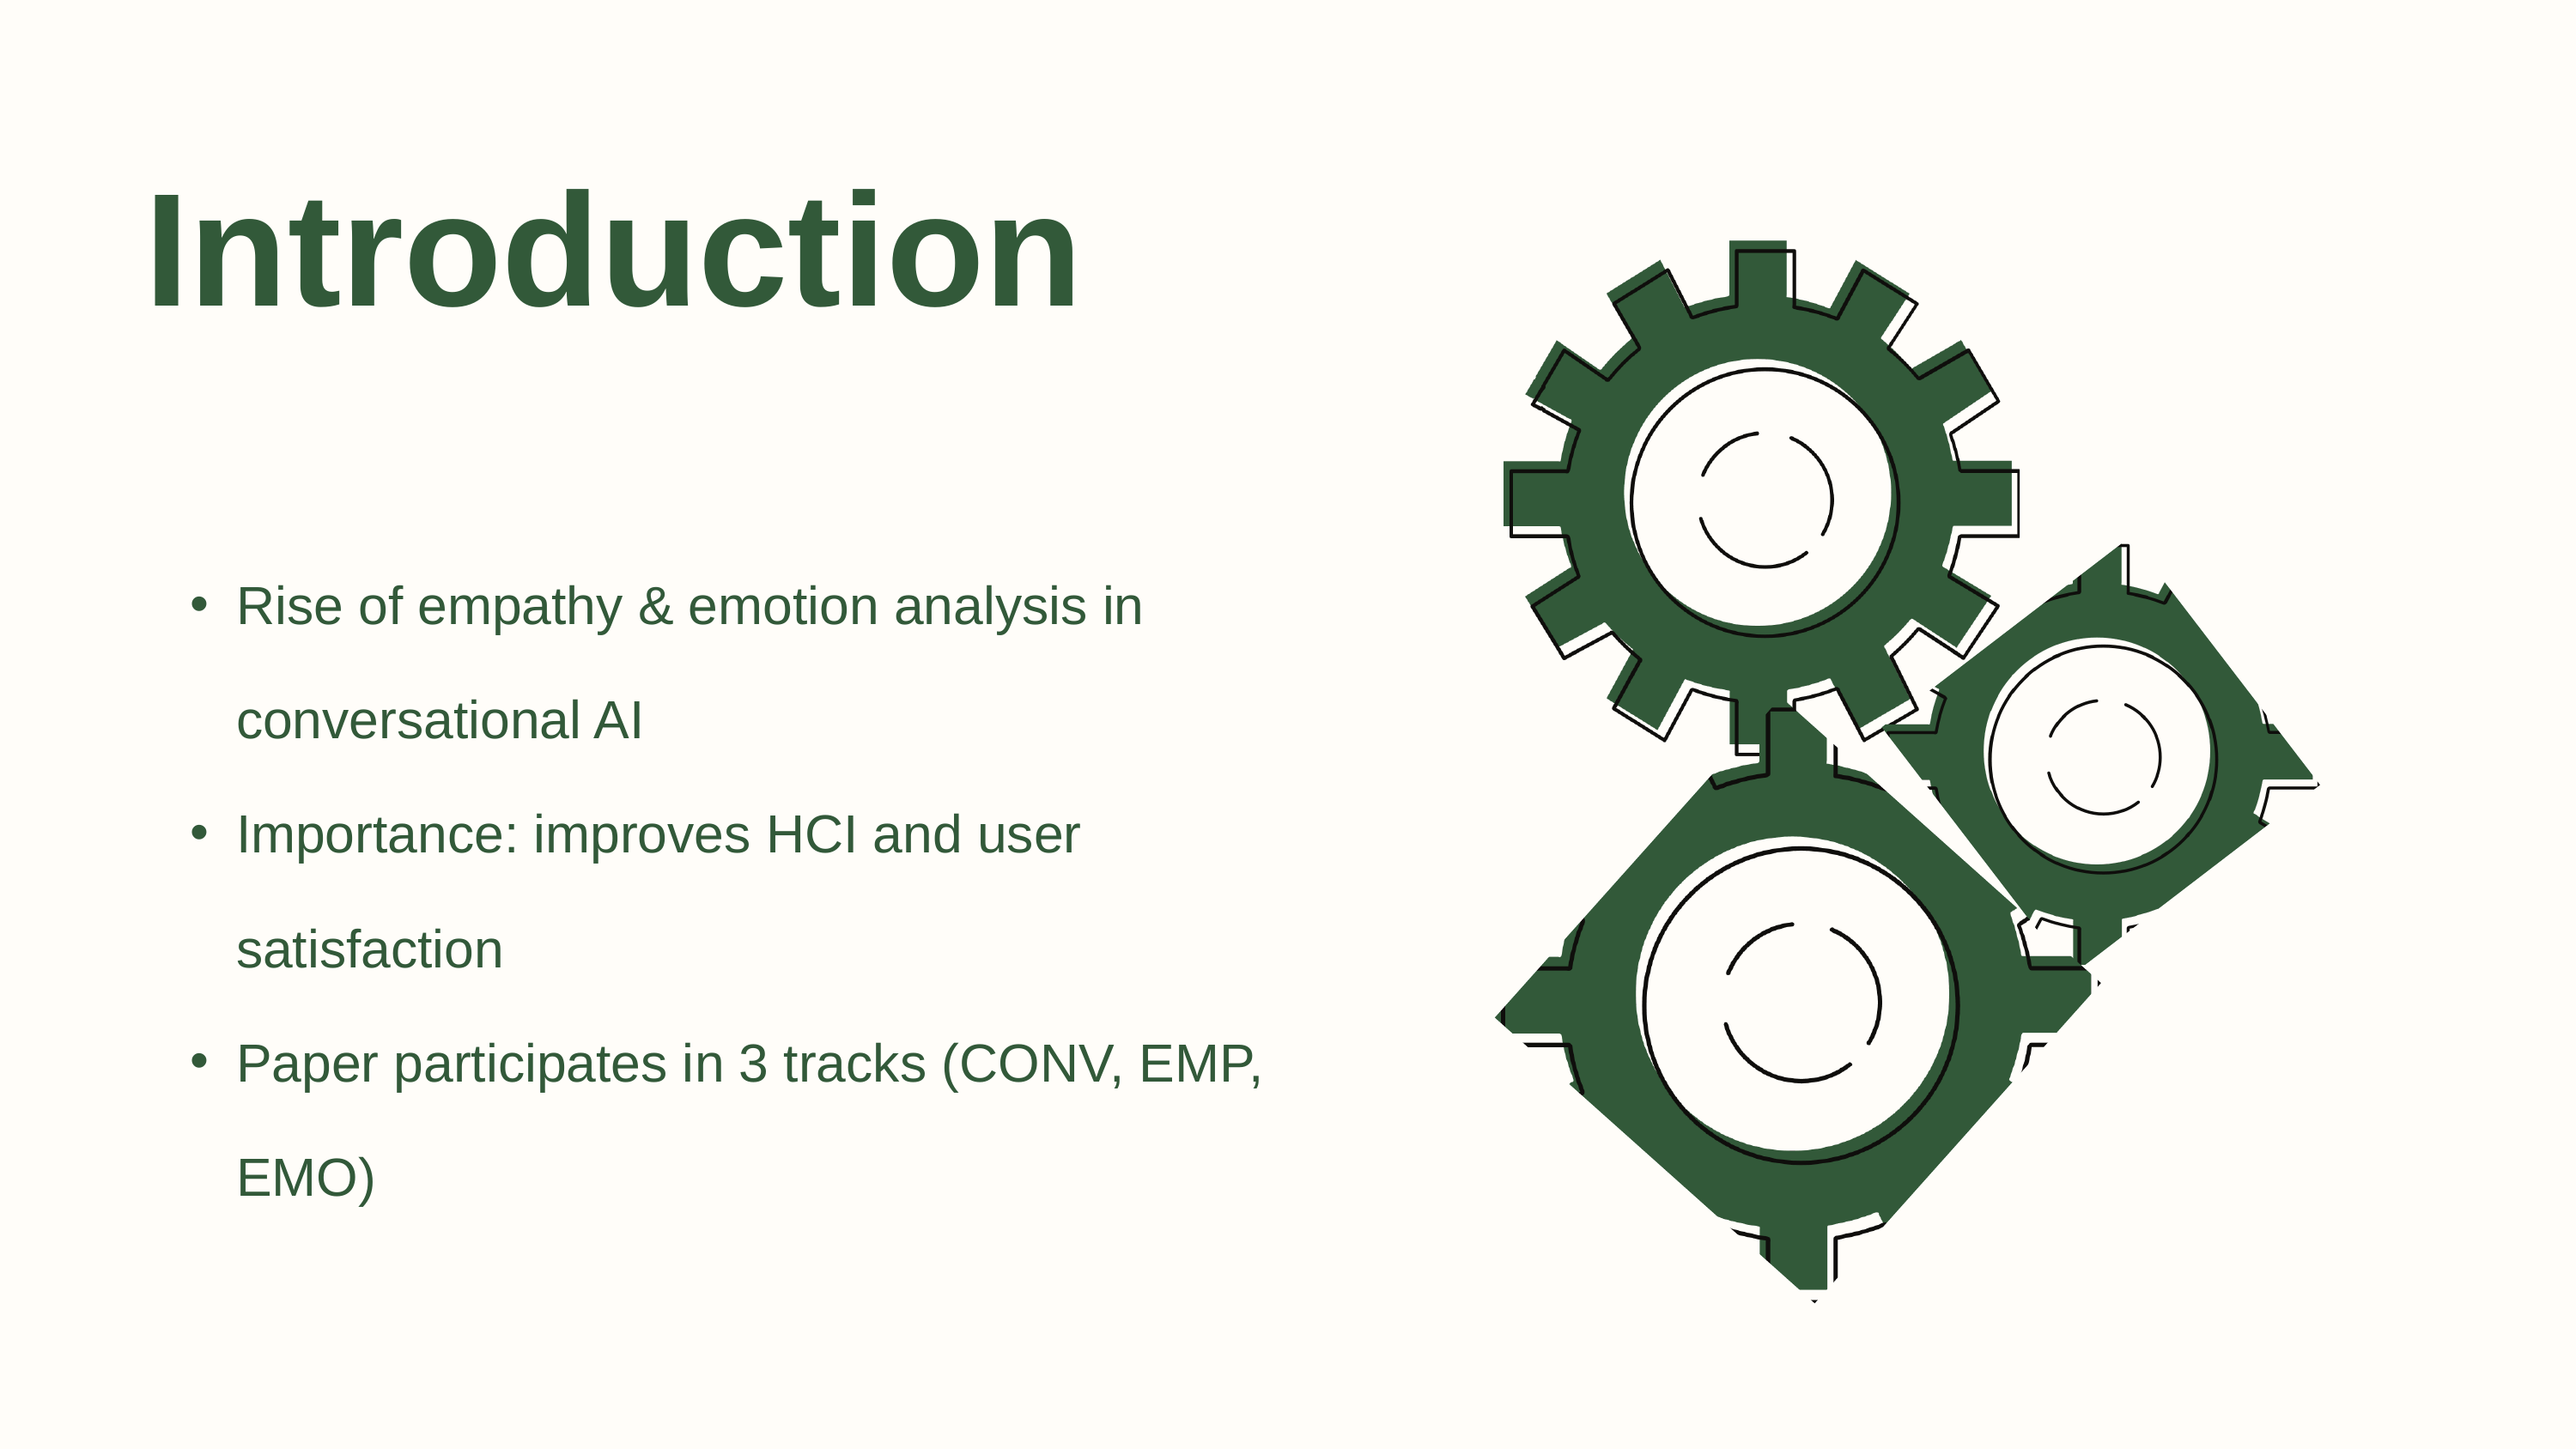

Introduction

Rise of empathy & emotion analysis in conversational AI
Importance: improves HCI and user satisfaction
Paper participates in 3 tracks (CONV, EMP, EMO)